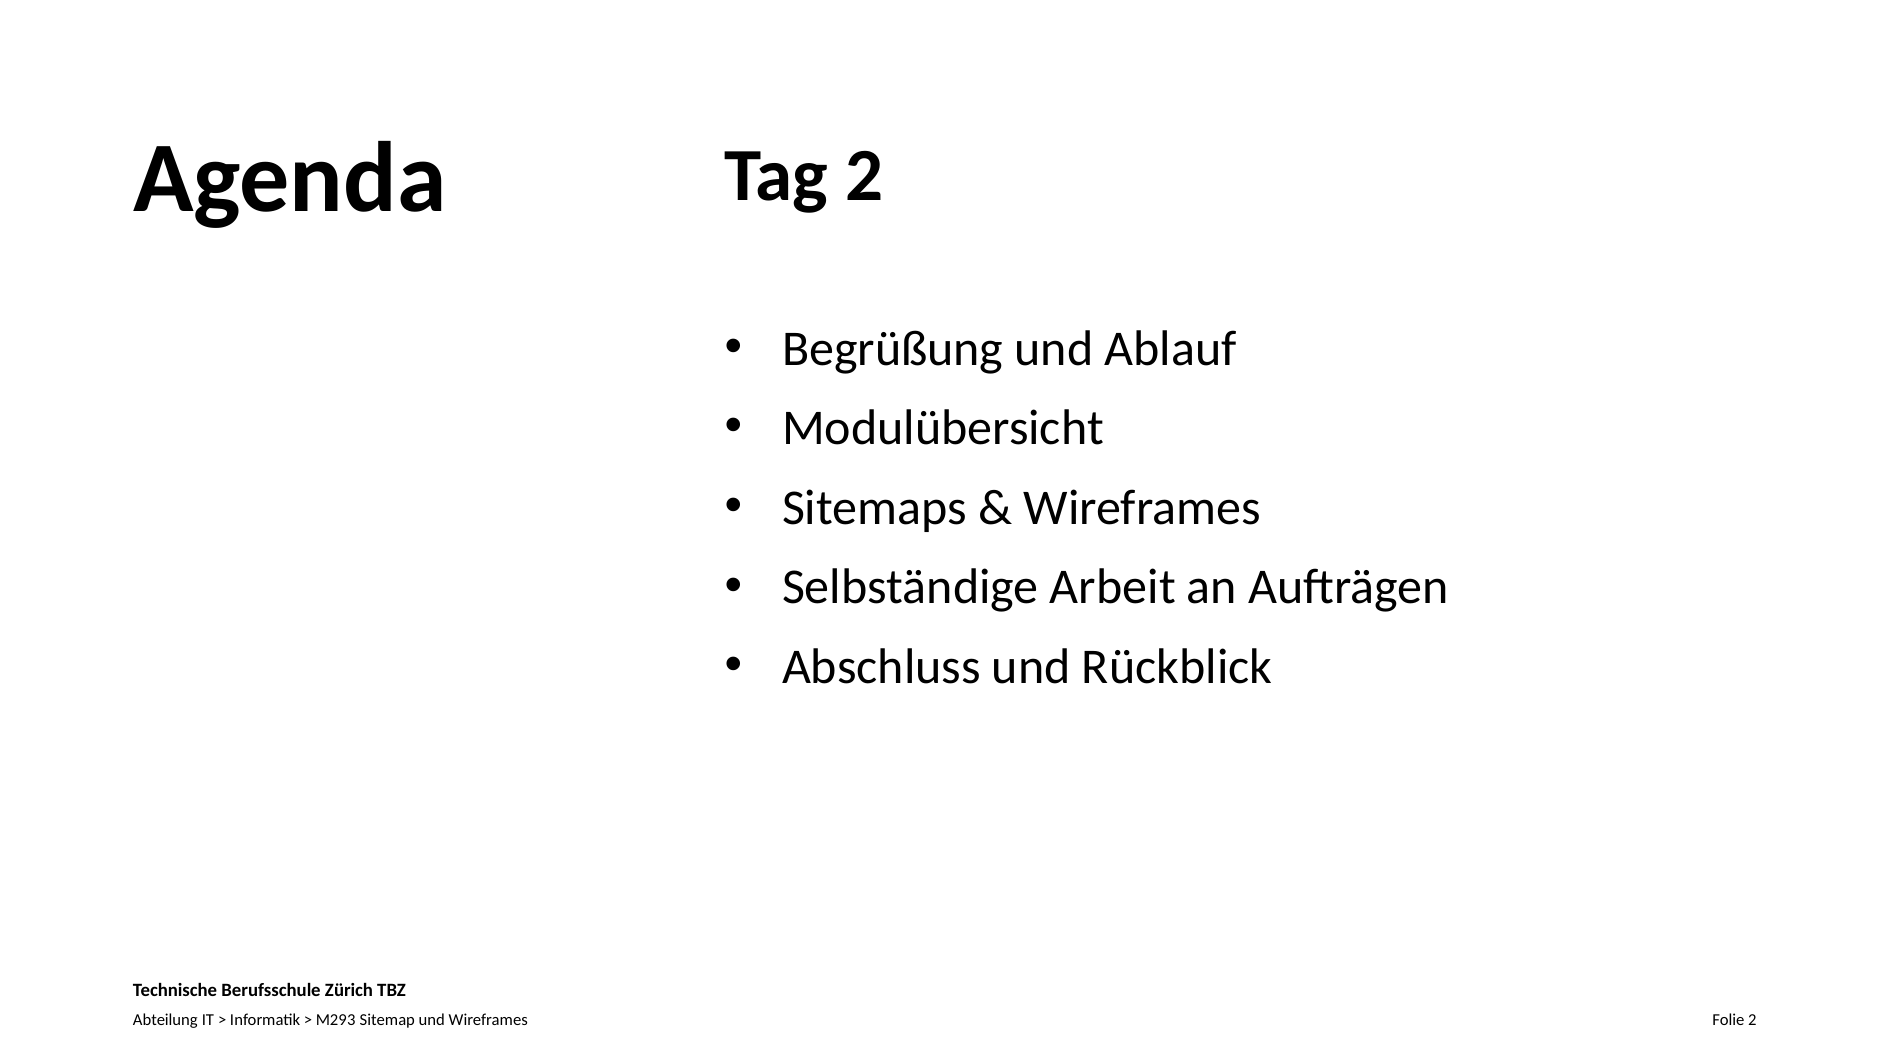

# Agenda
Tag 2

Begrüßung und Ablauf
Modulübersicht
Sitemaps & Wireframes
Selbständige Arbeit an Aufträgen
Abschluss und Rückblick
Folie 2
Abteilung IT > Informatik > M293 Sitemap und Wireframes